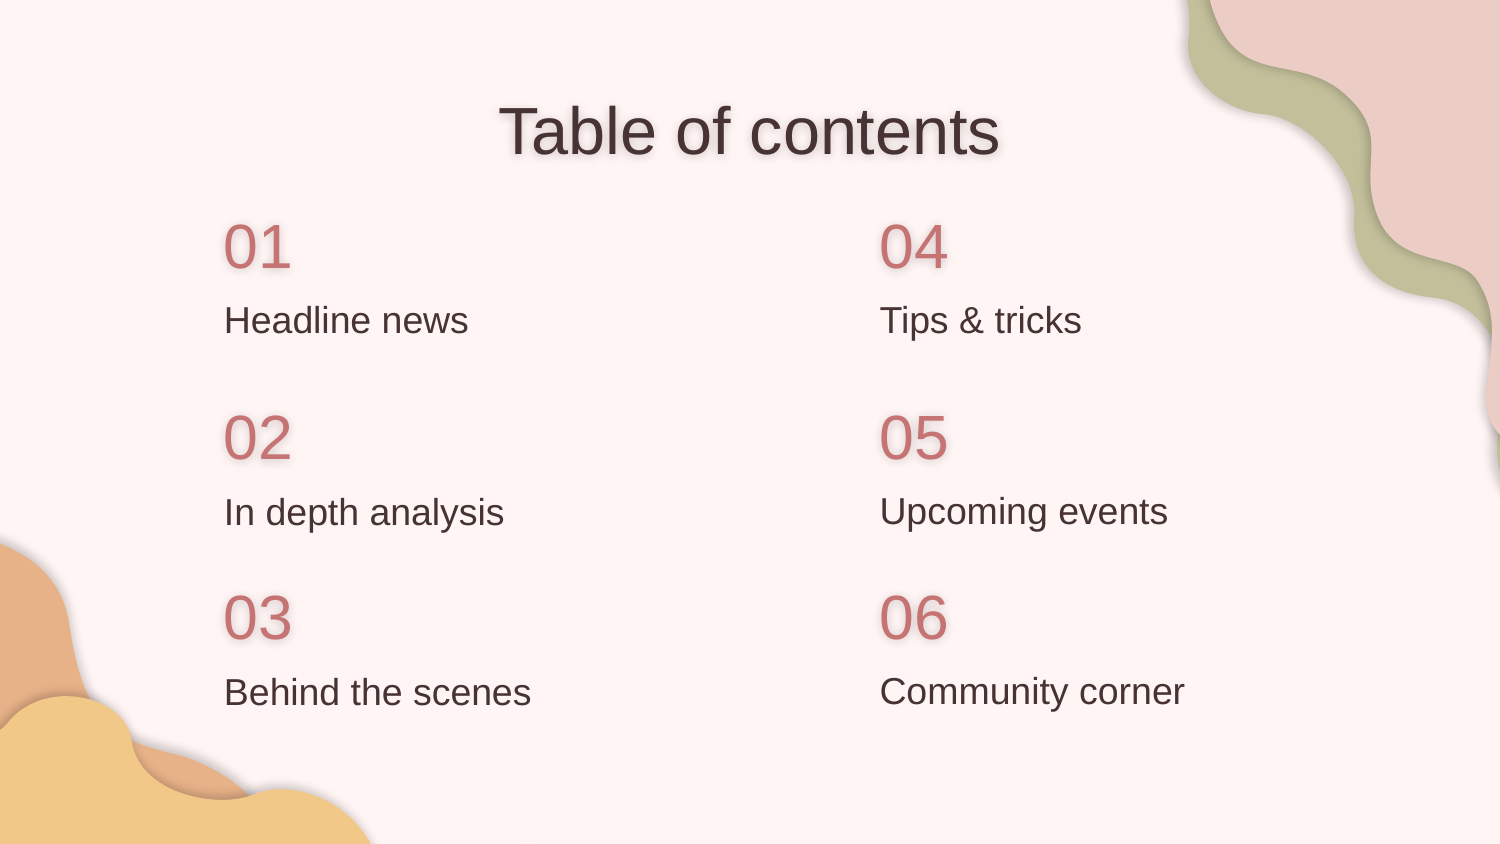

# Table of contents
01
04
Headline news
Tips & tricks
05
02
Upcoming events
In depth analysis
06
03
Community corner
Behind the scenes